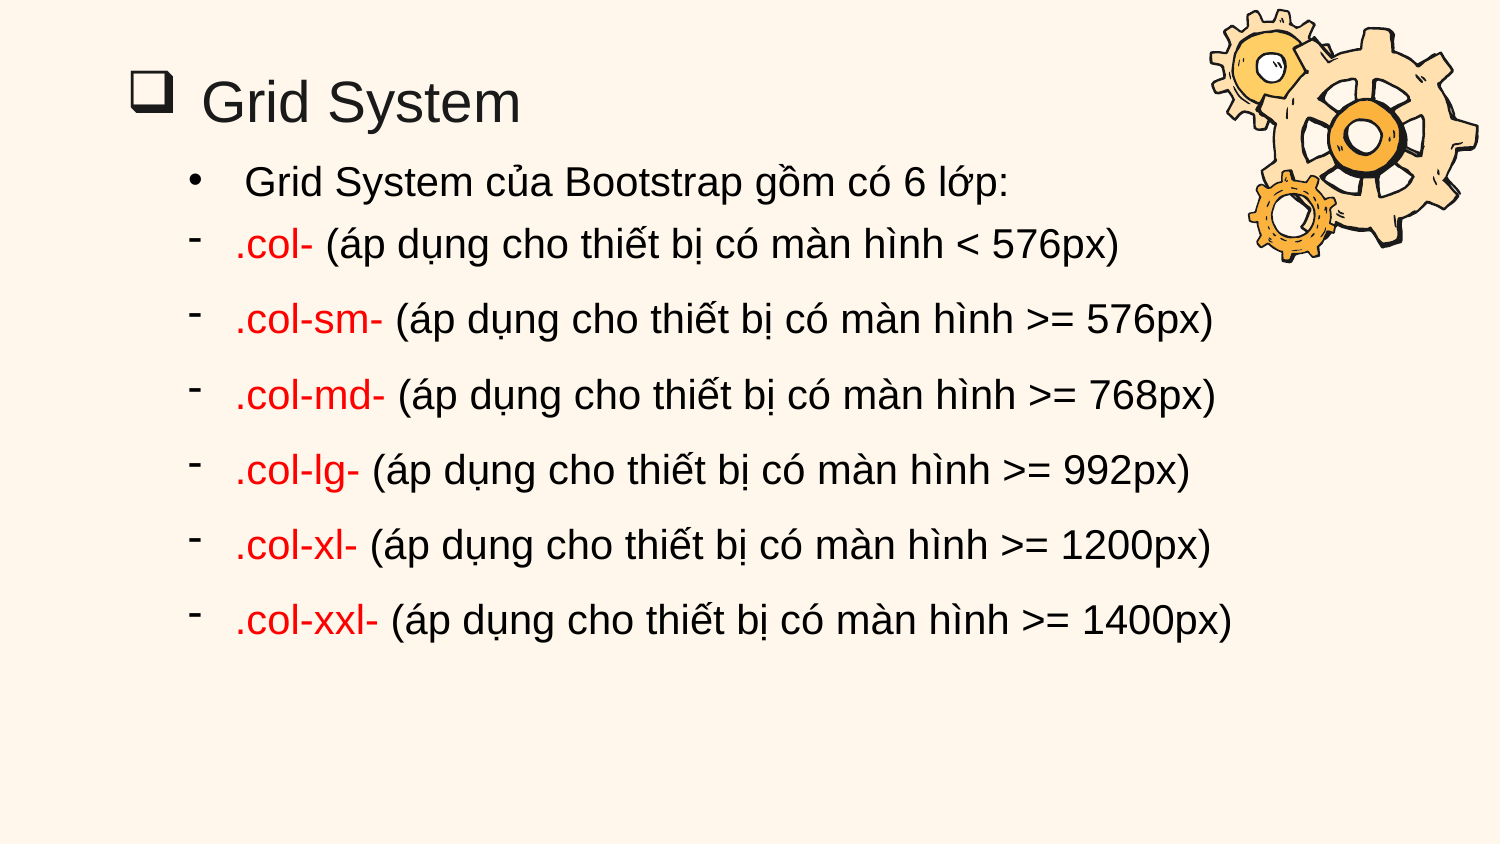

# Grid System
Grid System của Bootstrap gồm có 6 lớp:
.col- (áp dụng cho thiết bị có màn hình < 576px)
.col-sm- (áp dụng cho thiết bị có màn hình >= 576px)
.col-md- (áp dụng cho thiết bị có màn hình >= 768px)
.col-lg- (áp dụng cho thiết bị có màn hình >= 992px)
.col-xl- (áp dụng cho thiết bị có màn hình >= 1200px)
.col-xxl- (áp dụng cho thiết bị có màn hình >= 1400px)